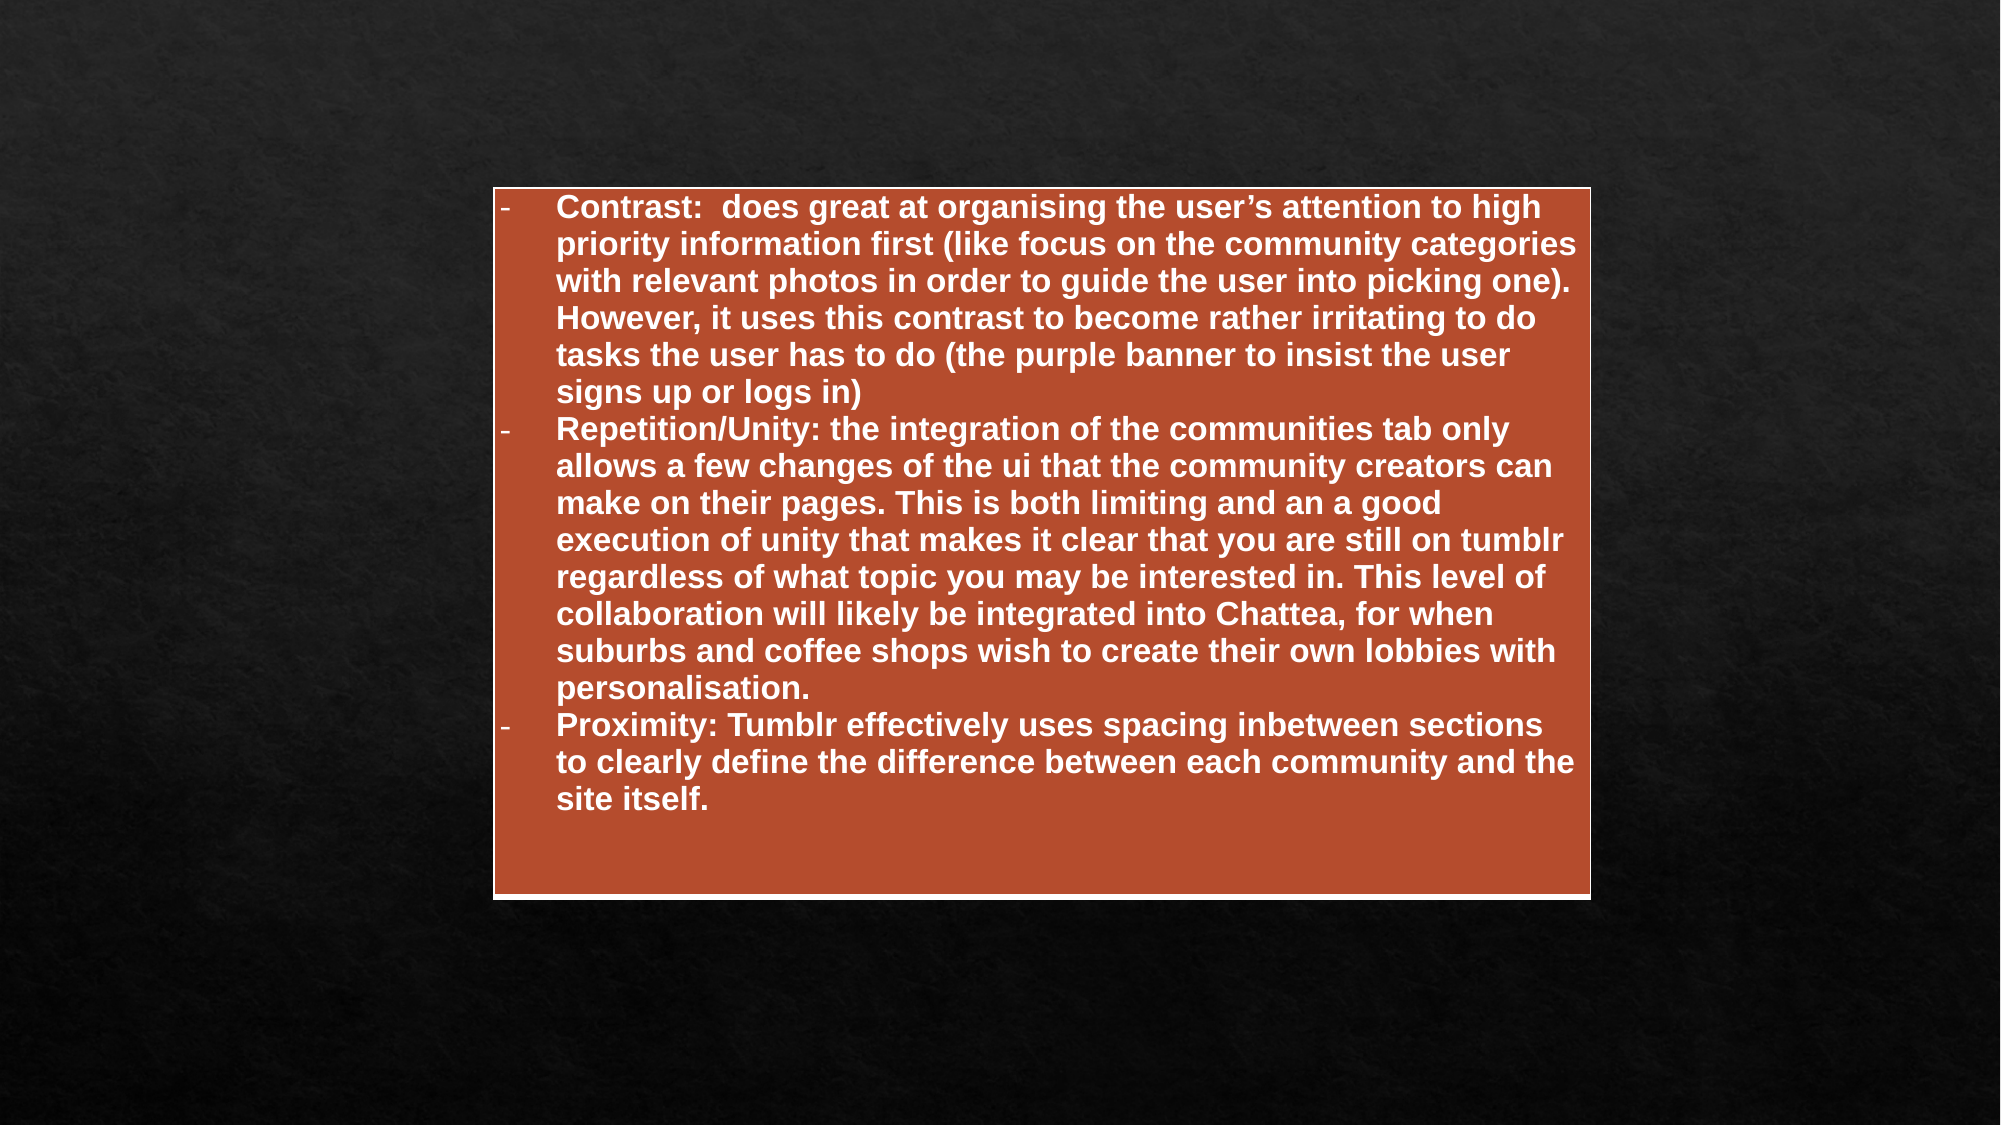

| Contrast: does great at organising the user’s attention to high priority information first (like focus on the community categories with relevant photos in order to guide the user into picking one). However, it uses this contrast to become rather irritating to do tasks the user has to do (the purple banner to insist the user signs up or logs in) Repetition/Unity: the integration of the communities tab only allows a few changes of the ui that the community creators can make on their pages. This is both limiting and an a good execution of unity that makes it clear that you are still on tumblr regardless of what topic you may be interested in. This level of collaboration will likely be integrated into Chattea, for when suburbs and coffee shops wish to create their own lobbies with personalisation. Proximity: Tumblr effectively uses spacing inbetween sections to clearly define the difference between each community and the site itself. |
| --- |